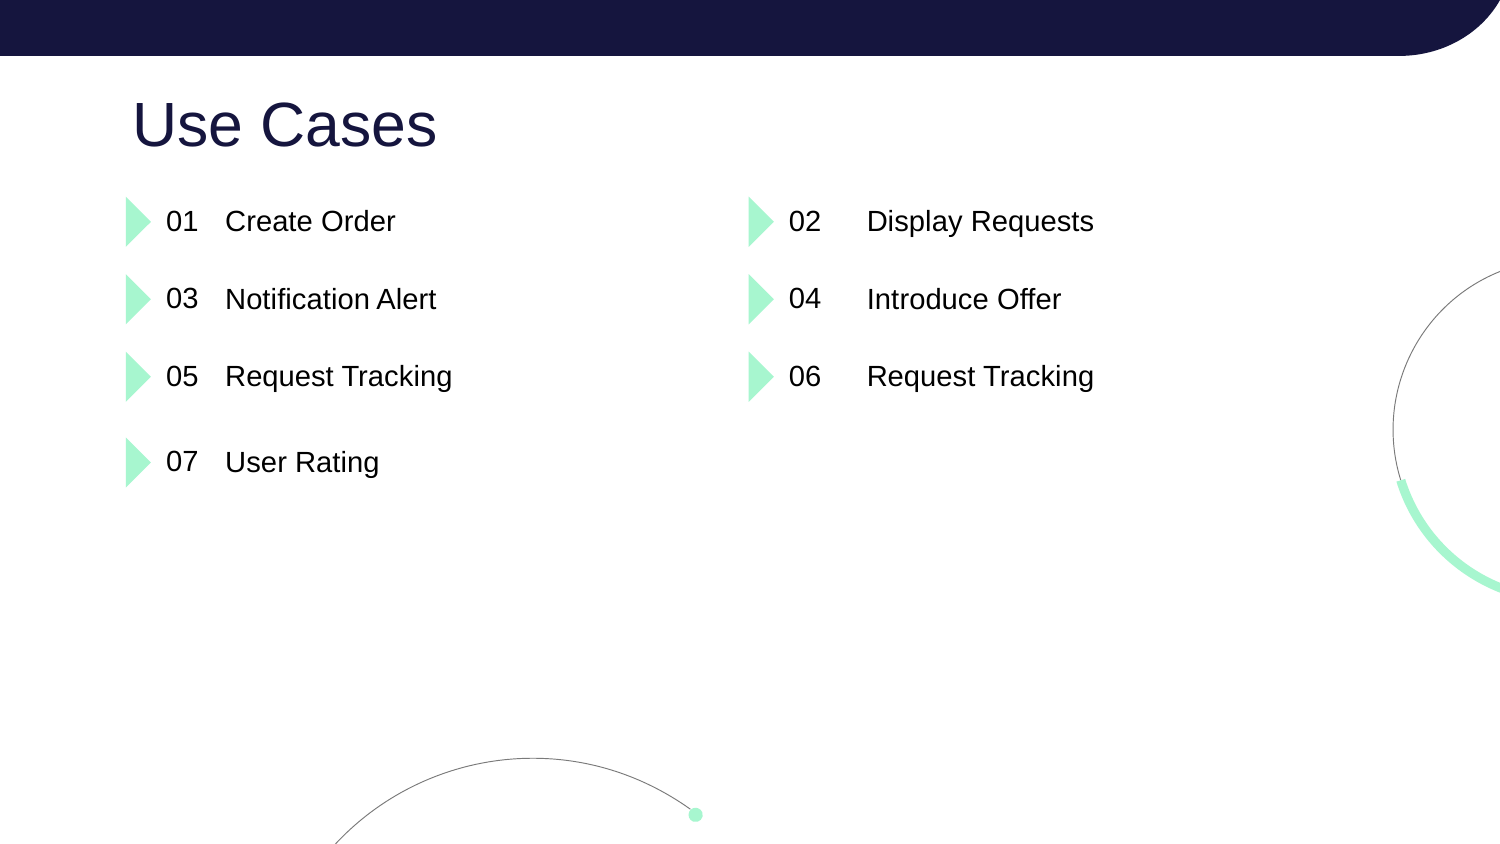

# Use Cases
02
Create Order
Display Requests

01
04
Notification Alert
Introduce Offer

03
06
Request Tracking
Request Tracking

05
User Rating

07